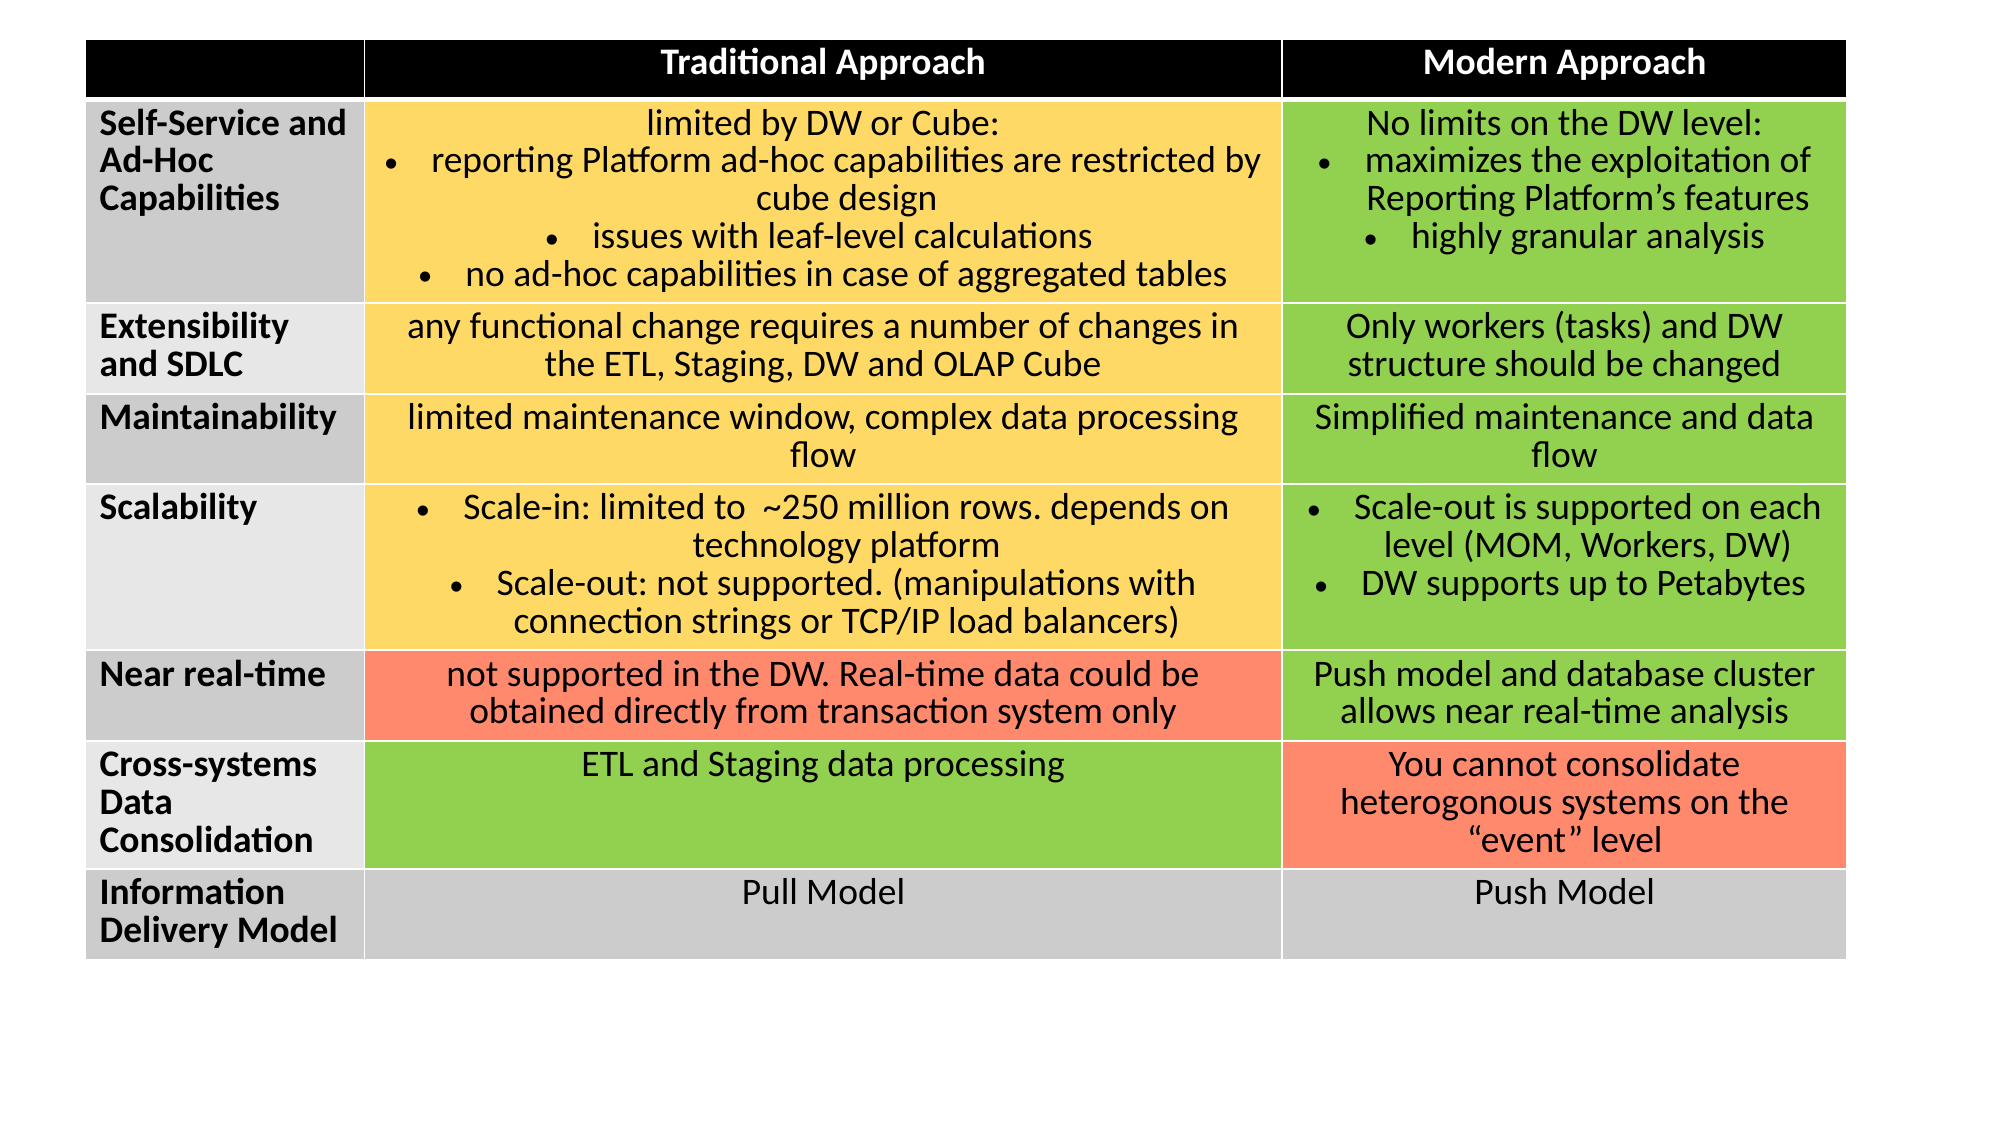

|  | Traditional Approach | Modern Approach |
| --- | --- | --- |
| Self-Service and Ad-Hoc Capabilities | limited by DW or Cube: reporting Platform ad-hoc capabilities are restricted by cube design issues with leaf-level calculations no ad-hoc capabilities in case of aggregated tables | No limits on the DW level: maximizes the exploitation of Reporting Platform’s features highly granular analysis |
| Extensibility and SDLC | any functional change requires a number of changes in the ETL, Staging, DW and OLAP Cube | Only workers (tasks) and DW structure should be changed |
| Maintainability | limited maintenance window, complex data processing flow | Simplified maintenance and data flow |
| Scalability | Scale-in: limited to ~250 million rows. depends on technology platform Scale-out: not supported. (manipulations with connection strings or TCP/IP load balancers) | Scale-out is supported on each level (MOM, Workers, DW) DW supports up to Petabytes |
| Near real-time | not supported in the DW. Real-time data could be obtained directly from transaction system only | Push model and database cluster allows near real-time analysis |
| Cross-systems Data Consolidation | ETL and Staging data processing | You cannot consolidate heterogonous systems on the “event” level |
| Information Delivery Model | Pull Model | Push Model |